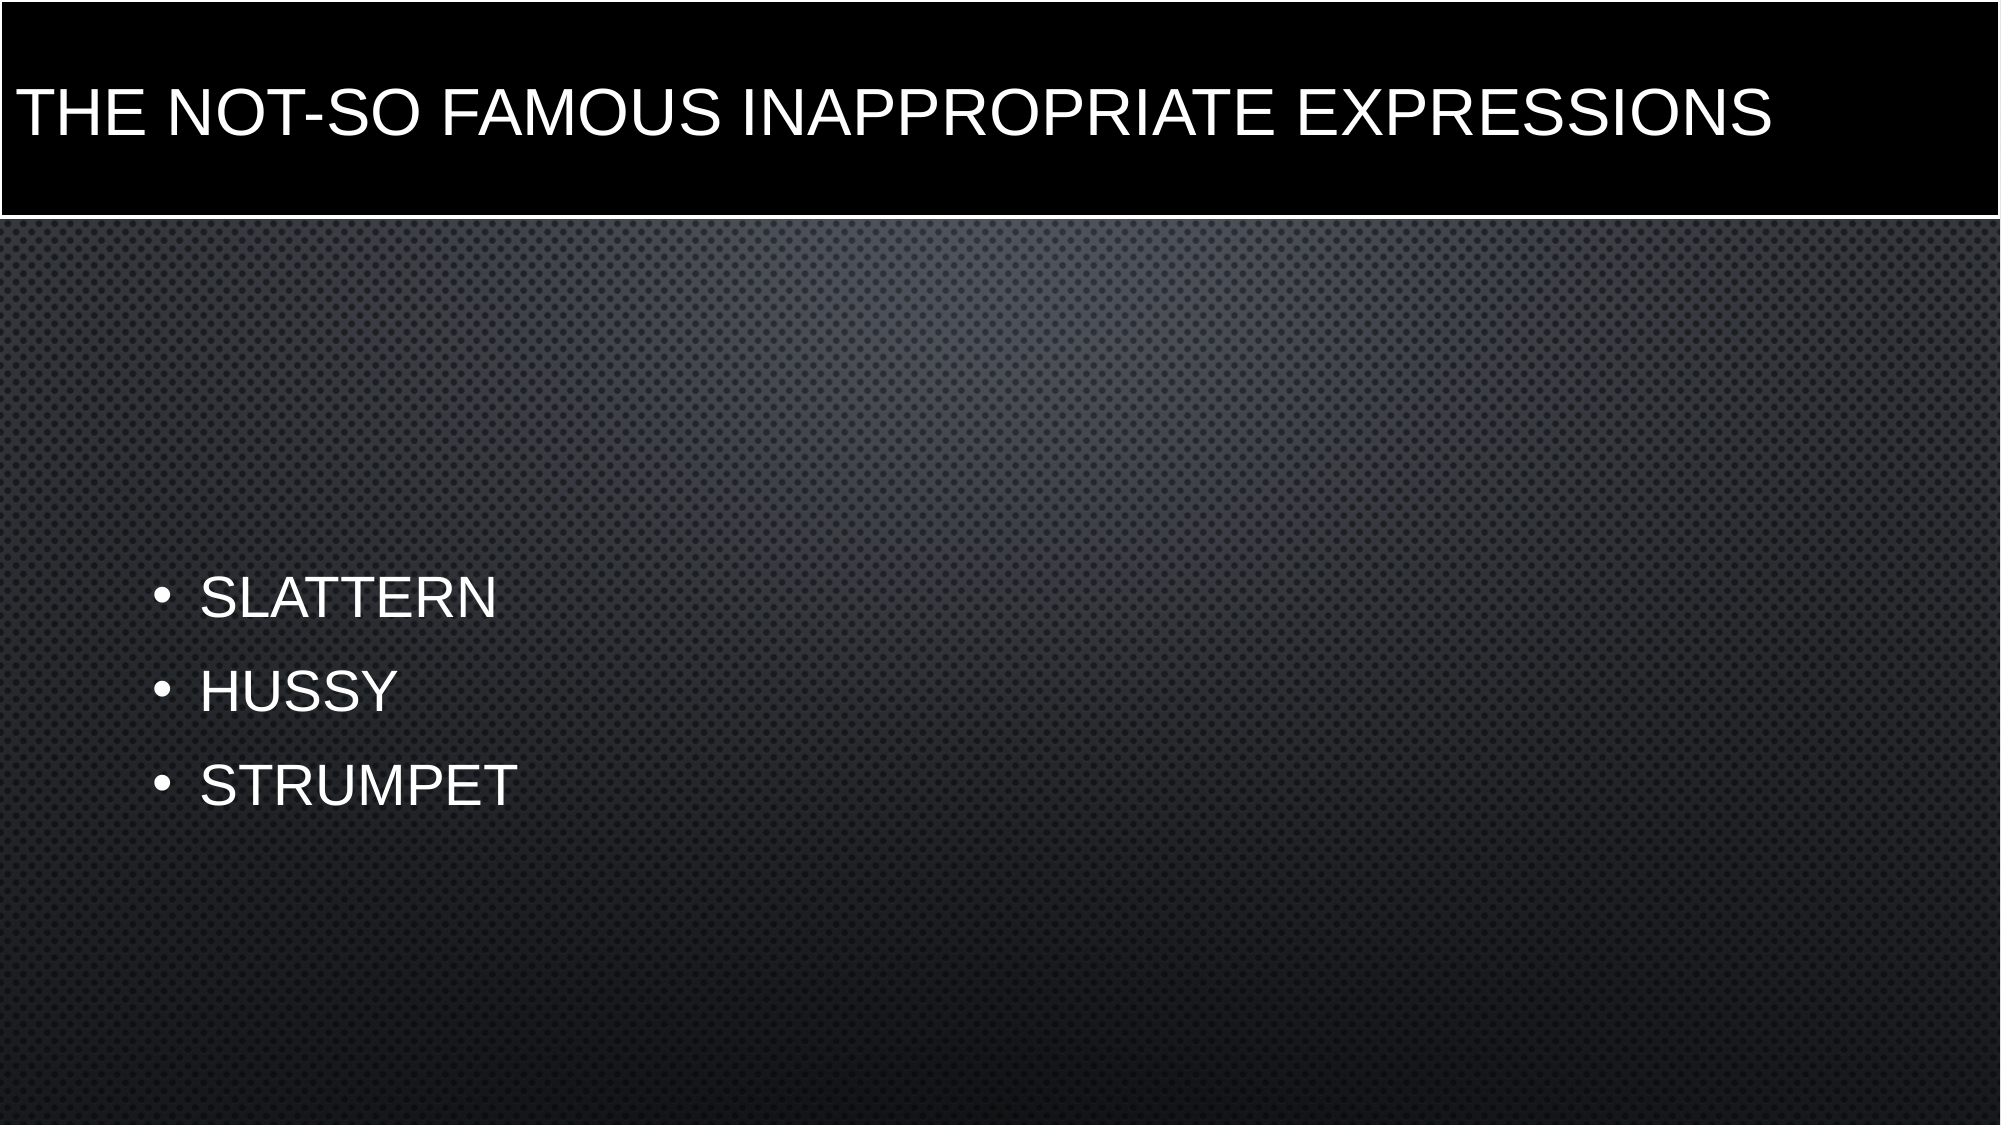

# The not-so famous Inappropriate Expressions
Slattern
Hussy
Strumpet